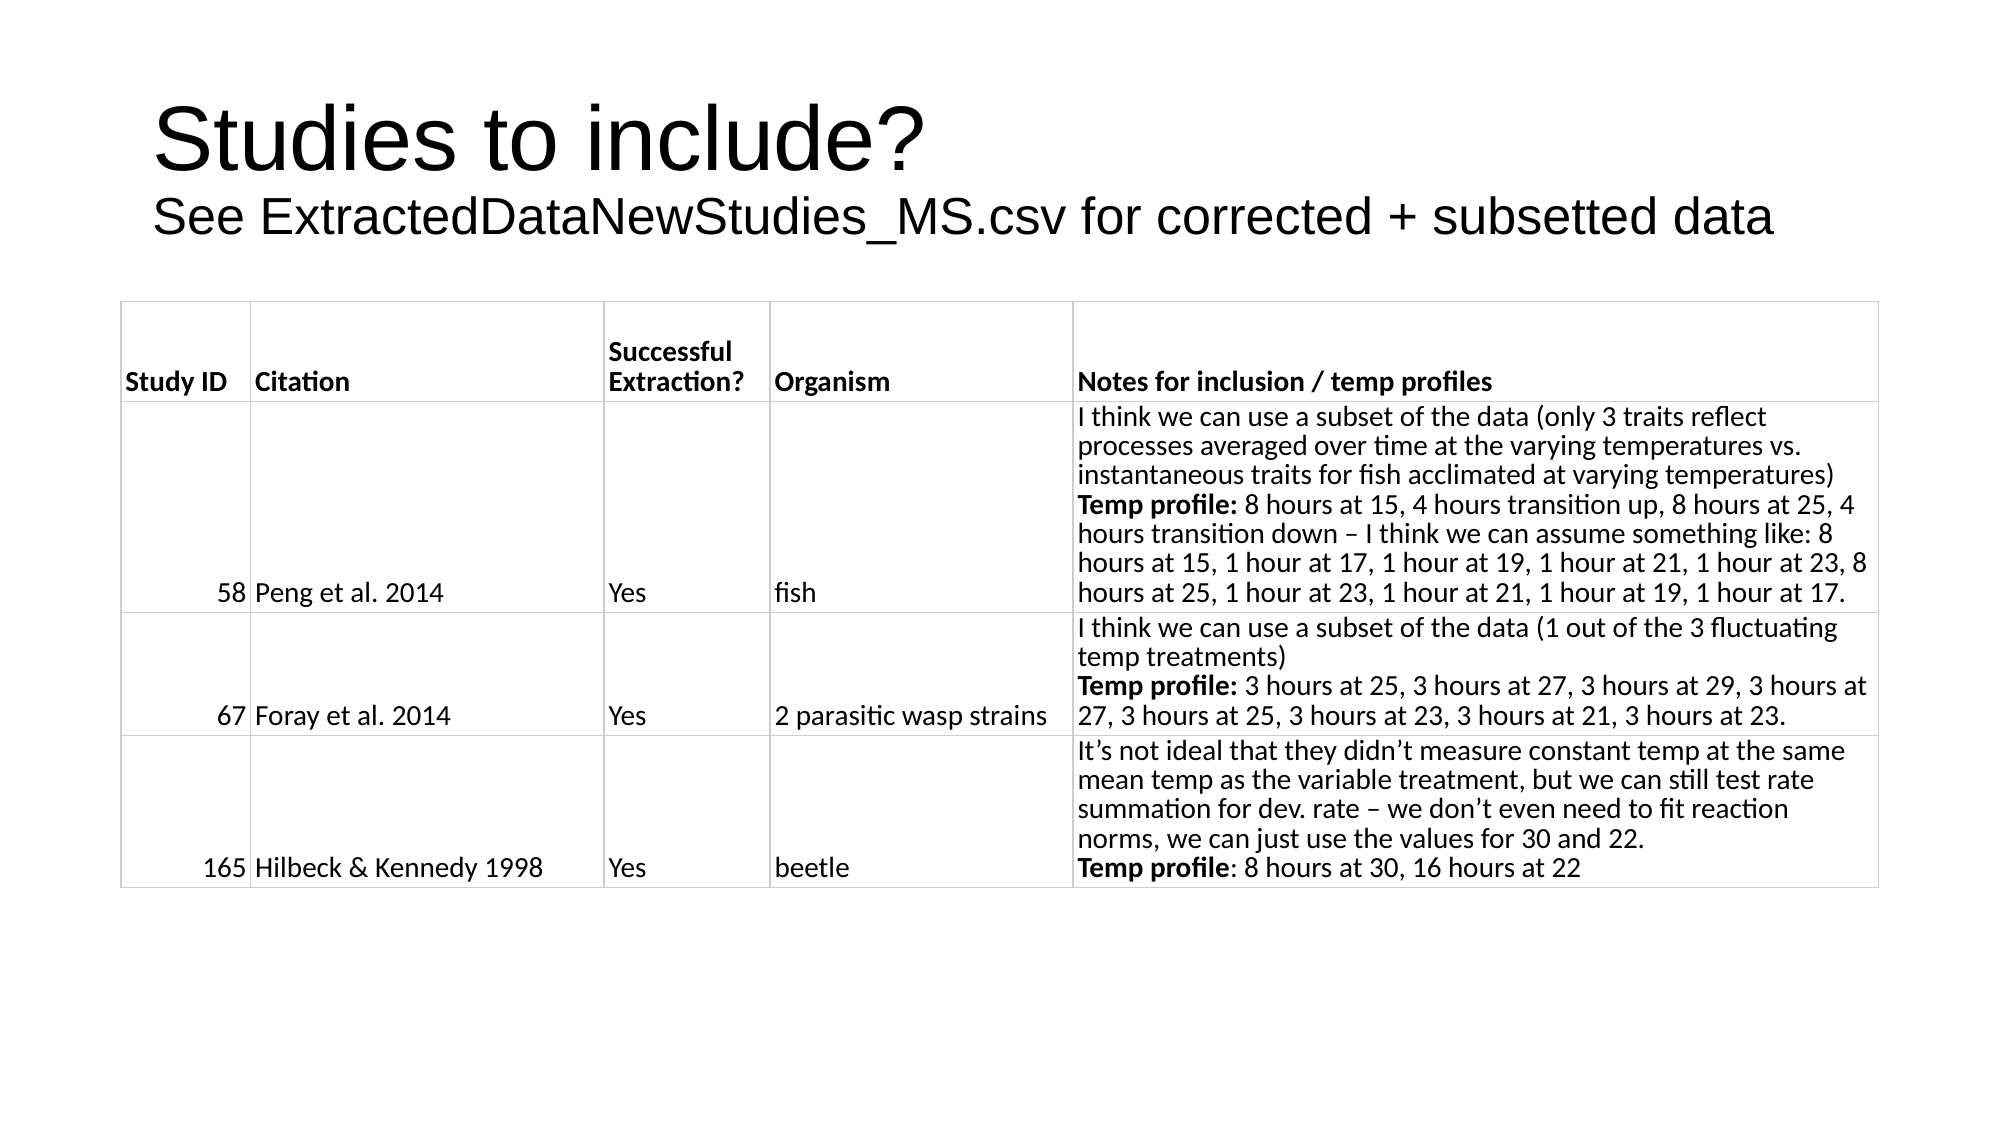

# Studies to include? See ExtractedDataNewStudies_MS.csv for corrected + subsetted data
| Study ID | Citation | Successful Extraction? | Organism | Notes for inclusion / temp profiles |
| --- | --- | --- | --- | --- |
| 58 | Peng et al. 2014 | Yes | fish | I think we can use a subset of the data (only 3 traits reflect processes averaged over time at the varying temperatures vs. instantaneous traits for fish acclimated at varying temperatures) Temp profile: 8 hours at 15, 4 hours transition up, 8 hours at 25, 4 hours transition down – I think we can assume something like: 8 hours at 15, 1 hour at 17, 1 hour at 19, 1 hour at 21, 1 hour at 23, 8 hours at 25, 1 hour at 23, 1 hour at 21, 1 hour at 19, 1 hour at 17. |
| 67 | Foray et al. 2014 | Yes | 2 parasitic wasp strains | I think we can use a subset of the data (1 out of the 3 fluctuating temp treatments) Temp profile: 3 hours at 25, 3 hours at 27, 3 hours at 29, 3 hours at 27, 3 hours at 25, 3 hours at 23, 3 hours at 21, 3 hours at 23. |
| 165 | Hilbeck & Kennedy 1998 | Yes | beetle | It’s not ideal that they didn’t measure constant temp at the same mean temp as the variable treatment, but we can still test rate summation for dev. rate – we don’t even need to fit reaction norms, we can just use the values for 30 and 22. Temp profile: 8 hours at 30, 16 hours at 22 |